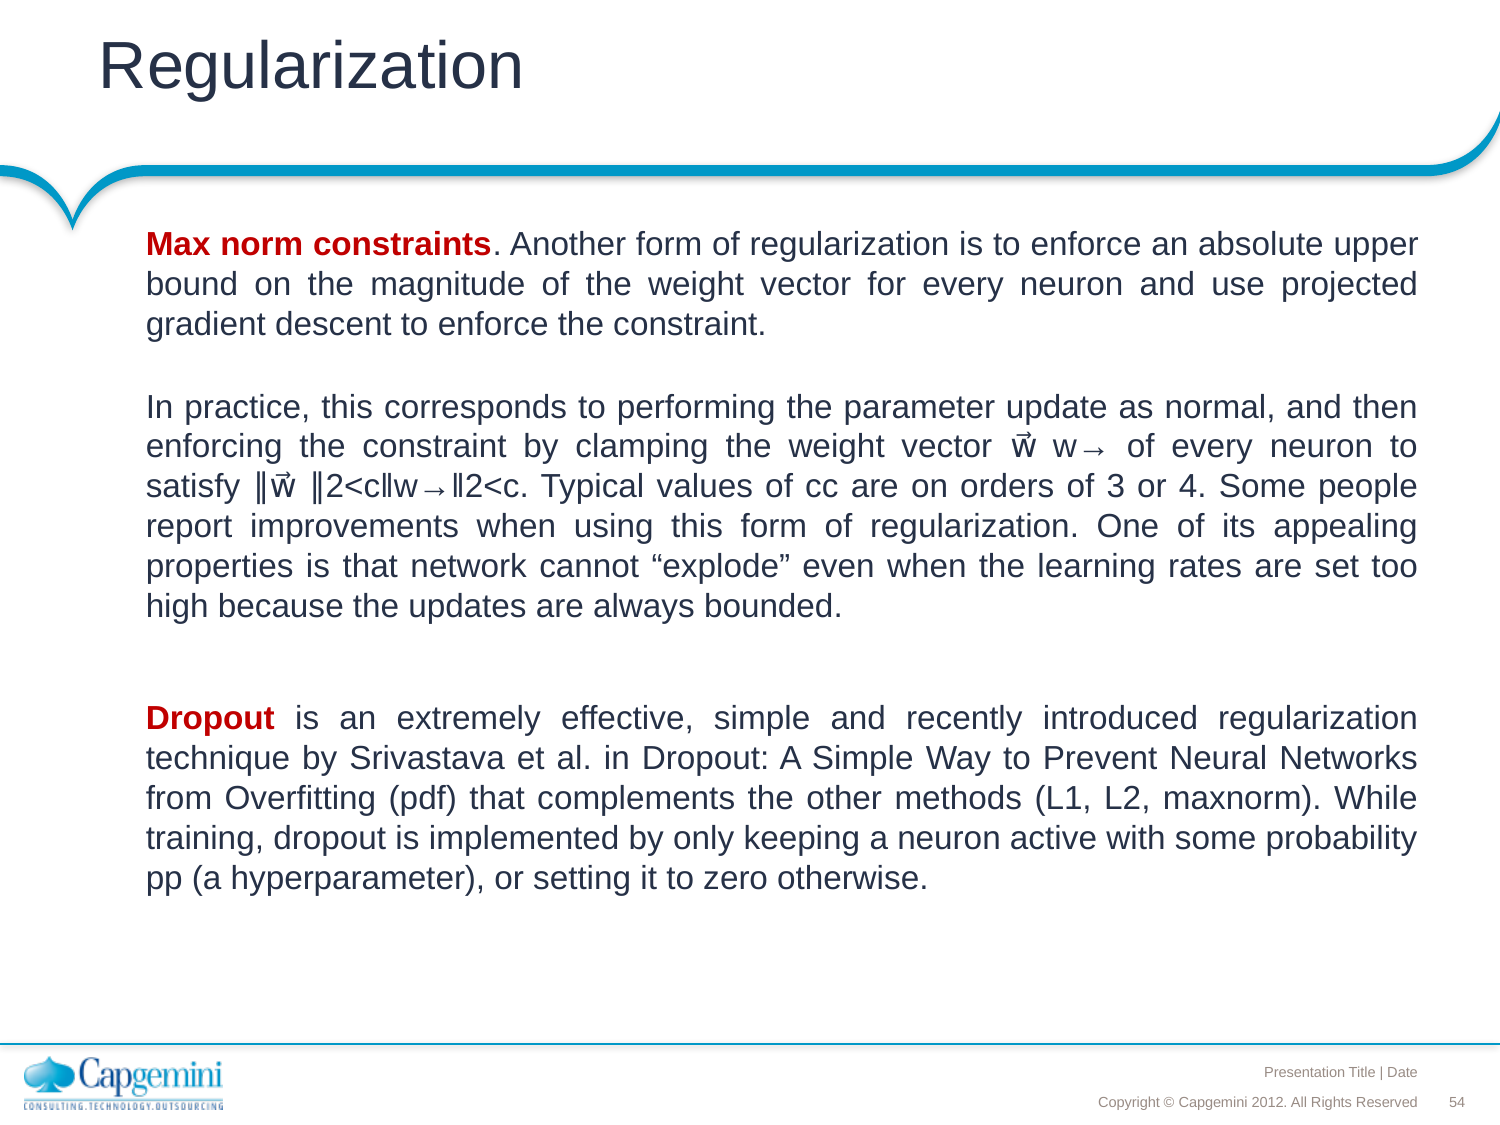

# Regularization
Max norm constraints. Another form of regularization is to enforce an absolute upper bound on the magnitude of the weight vector for every neuron and use projected gradient descent to enforce the constraint.
In practice, this corresponds to performing the parameter update as normal, and then enforcing the constraint by clamping the weight vector w⃗ w→ of every neuron to satisfy ∥w⃗ ∥2<c‖w→‖2<c. Typical values of cc are on orders of 3 or 4. Some people report improvements when using this form of regularization. One of its appealing properties is that network cannot “explode” even when the learning rates are set too high because the updates are always bounded.
Dropout is an extremely effective, simple and recently introduced regularization technique by Srivastava et al. in Dropout: A Simple Way to Prevent Neural Networks from Overfitting (pdf) that complements the other methods (L1, L2, maxnorm). While training, dropout is implemented by only keeping a neuron active with some probability pp (a hyperparameter), or setting it to zero otherwise.